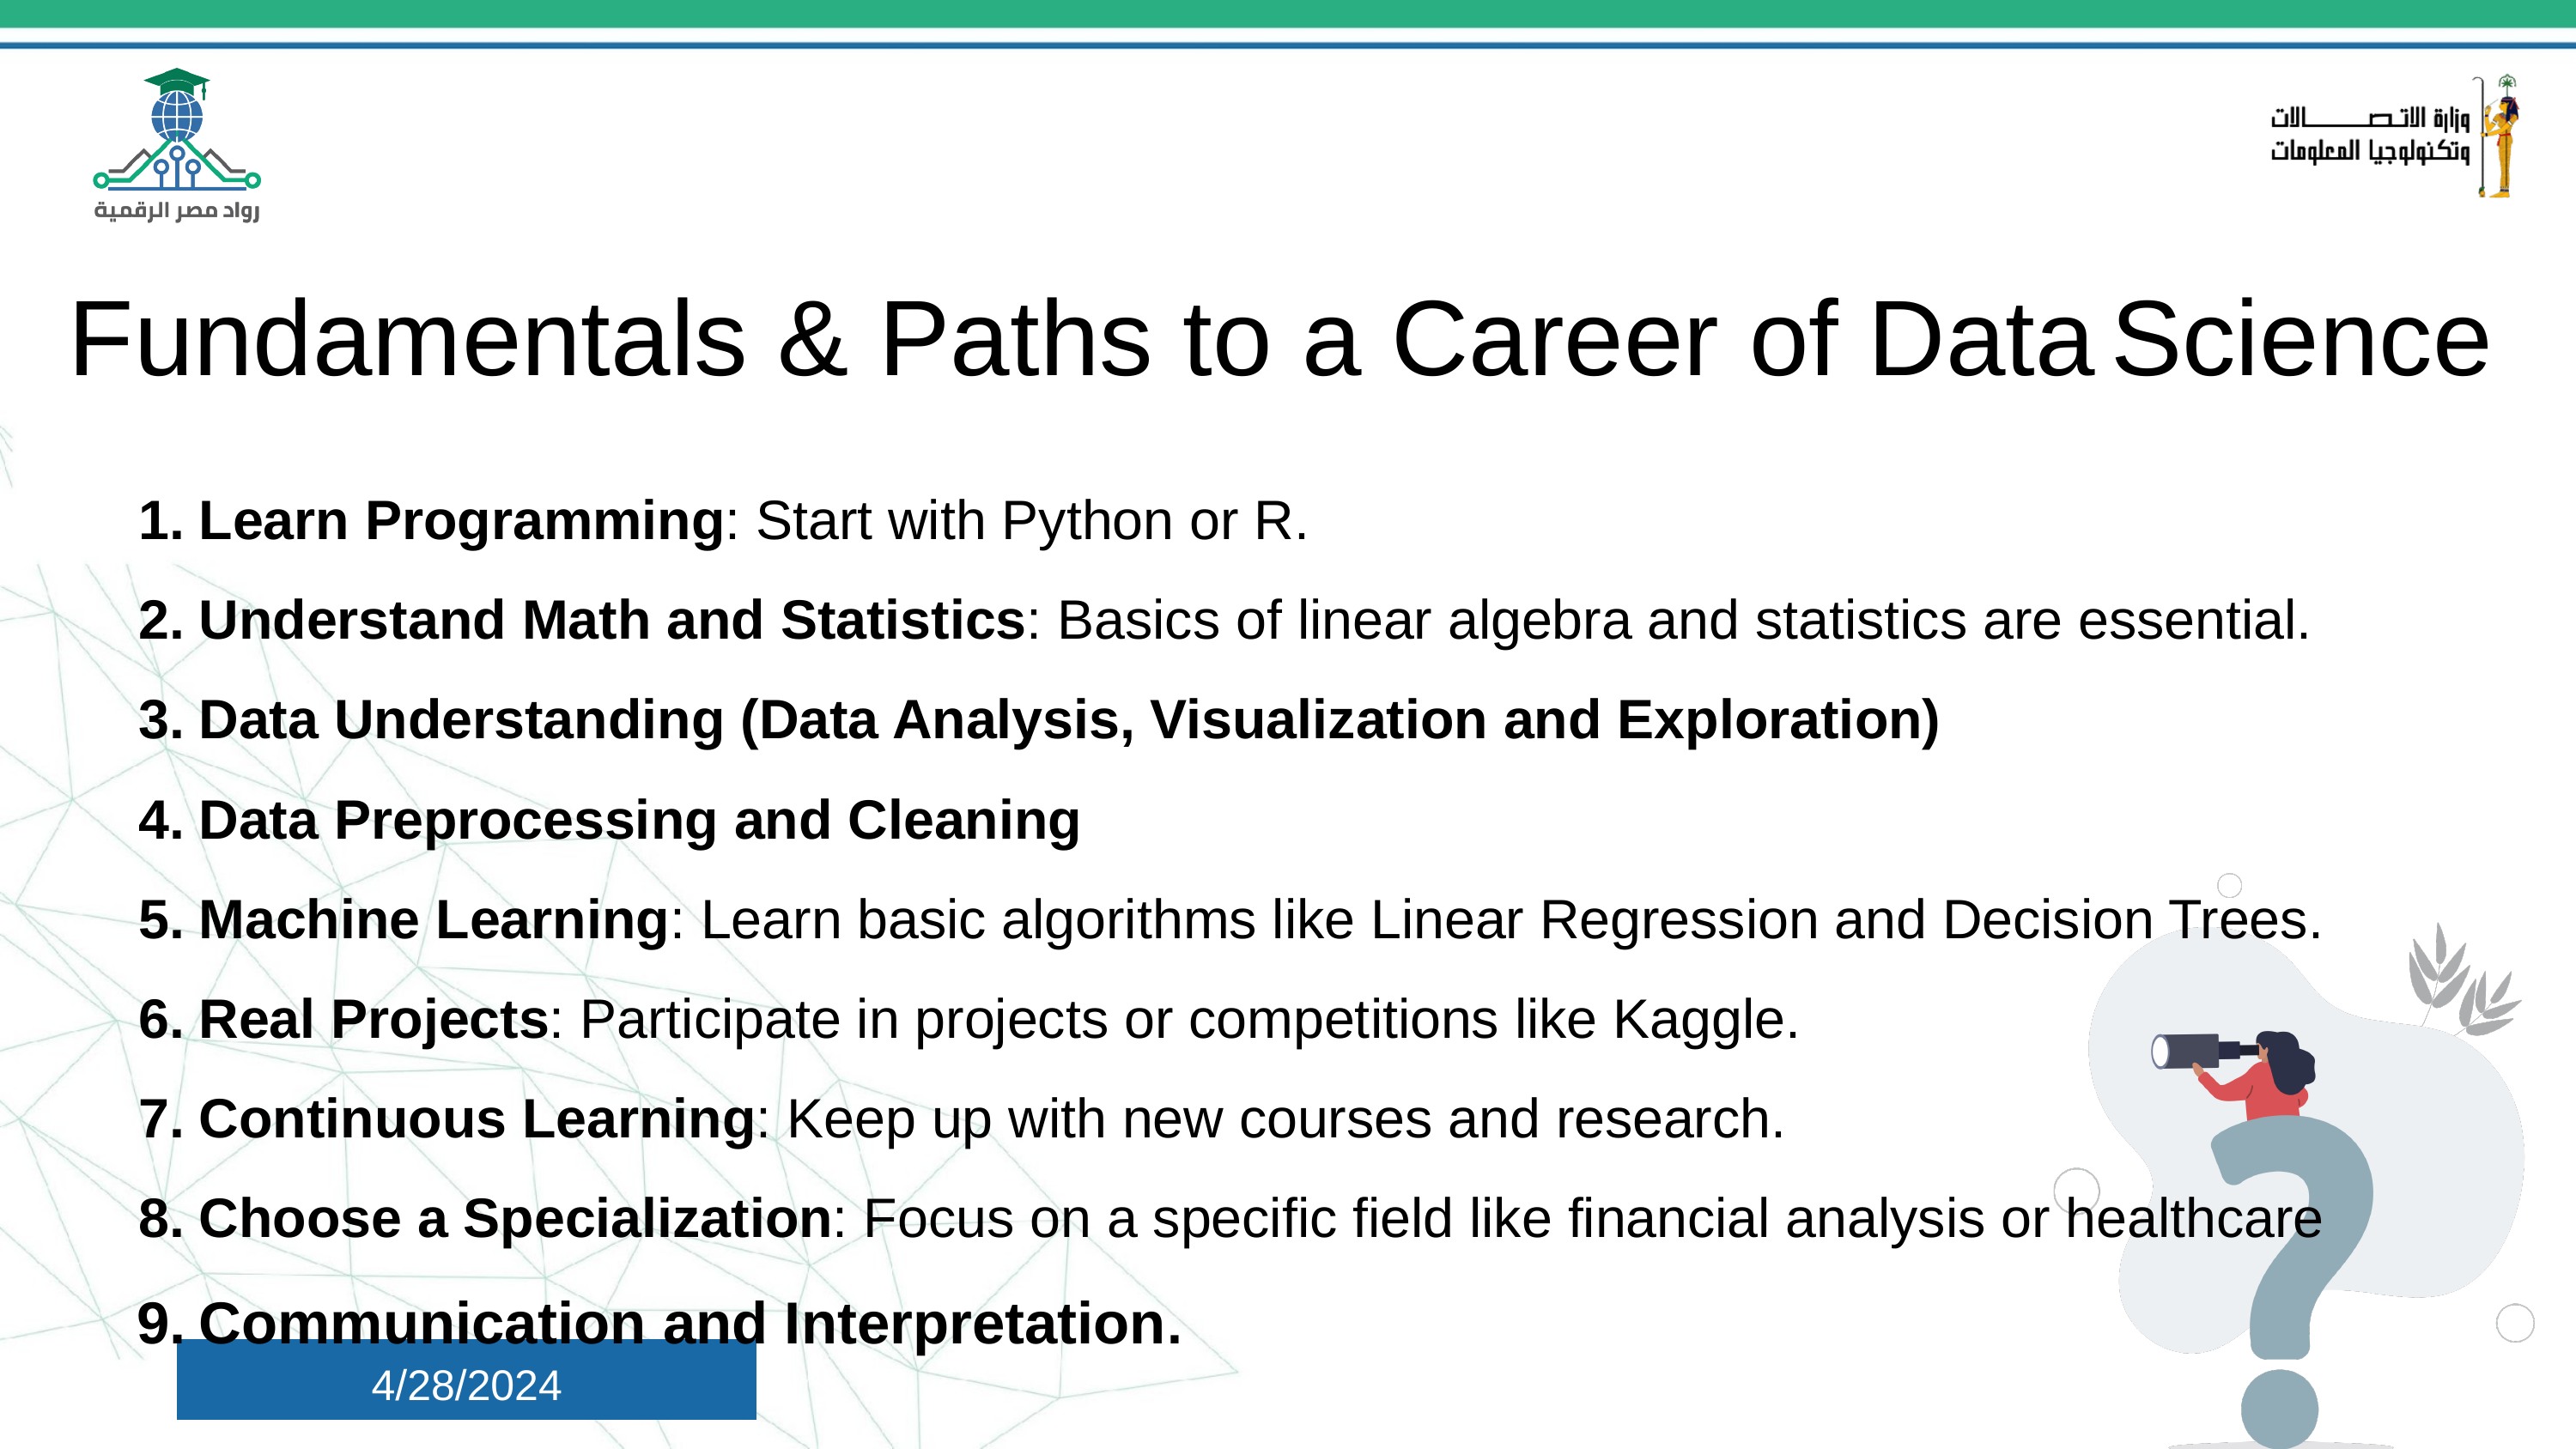

Fundamentals & Paths to a Career of Data Science
Learn Programming: Start with Python or R.
Understand Math and Statistics: Basics of linear algebra and statistics are essential.
Data Understanding (Data Analysis, Visualization and Exploration)
Data Preprocessing and Cleaning
Machine Learning: Learn basic algorithms like Linear Regression and Decision Trees.
Real Projects: Participate in projects or competitions like Kaggle.
Continuous Learning: Keep up with new courses and research.
Choose a Specialization: Focus on a specific field like financial analysis or healthcare
Communication and Interpretation.

4/28/2024